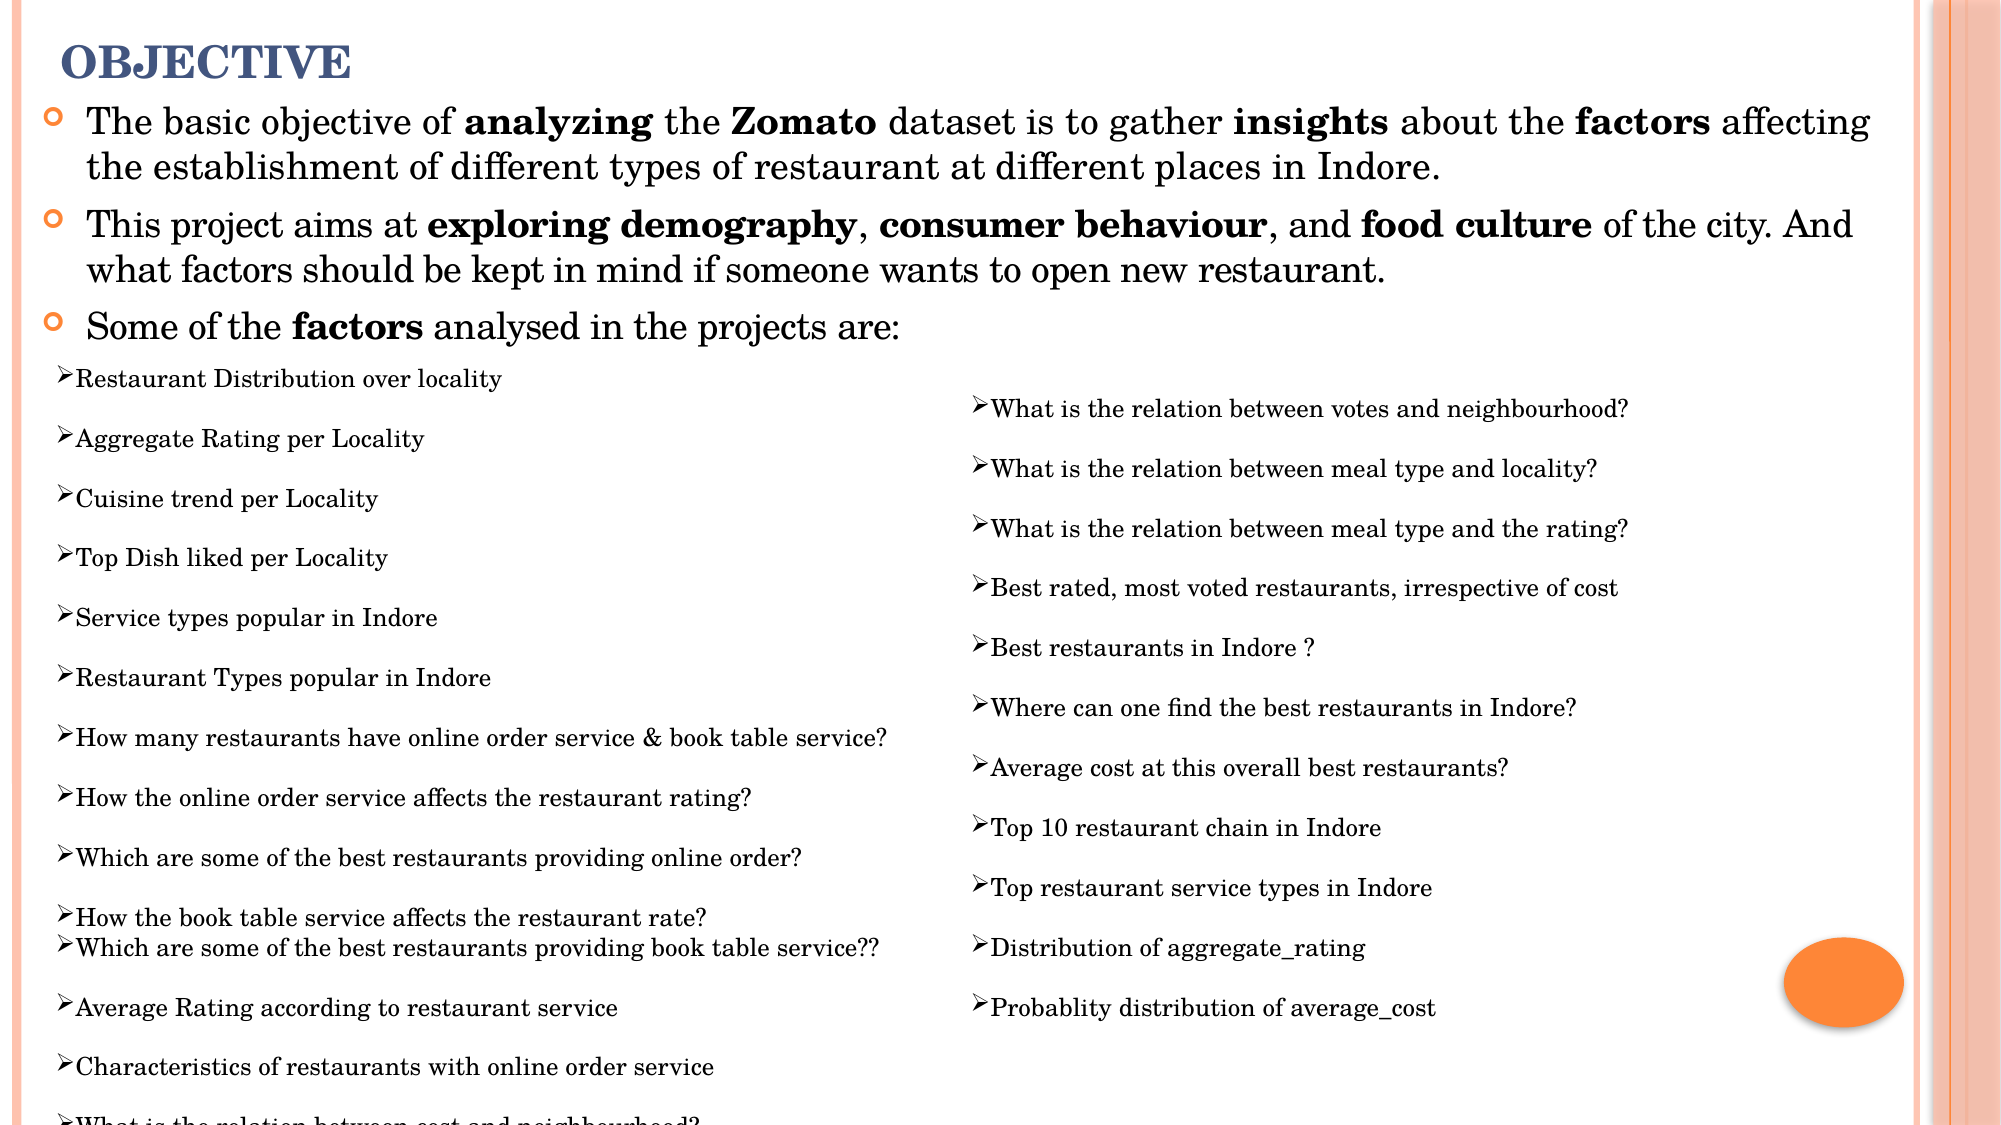

# Objective
The basic objective of analyzing the Zomato dataset is to gather insights about the factors affecting the establishment of different types of restaurant at different places in Indore.
This project aims at exploring demography, consumer behaviour, and food culture of the city. And what factors should be kept in mind if someone wants to open new restaurant.
Some of the factors analysed in the projects are:
Restaurant Distribution over locality

Aggregate Rating per Locality

Cuisine trend per Locality

Top Dish liked per Locality

Service types popular in Indore

Restaurant Types popular in Indore

How many restaurants have online order service & book table service?

How the online order service affects the restaurant rating?

Which are some of the best restaurants providing online order?

How the book table service affects the restaurant rate?
Which are some of the best restaurants providing book table service??

Average Rating according to restaurant service

Characteristics of restaurants with online order service

What is the relation between cost and neighbourhood?

What is the relation between votes and neighbourhood?

What is the relation between meal type and locality?

What is the relation between meal type and the rating?

Best rated, most voted restaurants, irrespective of cost

Best restaurants in Indore ?

Where can one find the best restaurants in Indore?

Average cost at this overall best restaurants?

Top 10 restaurant chain in Indore

Top restaurant service types in Indore

Distribution of aggregate_rating

Probablity distribution of average_cost